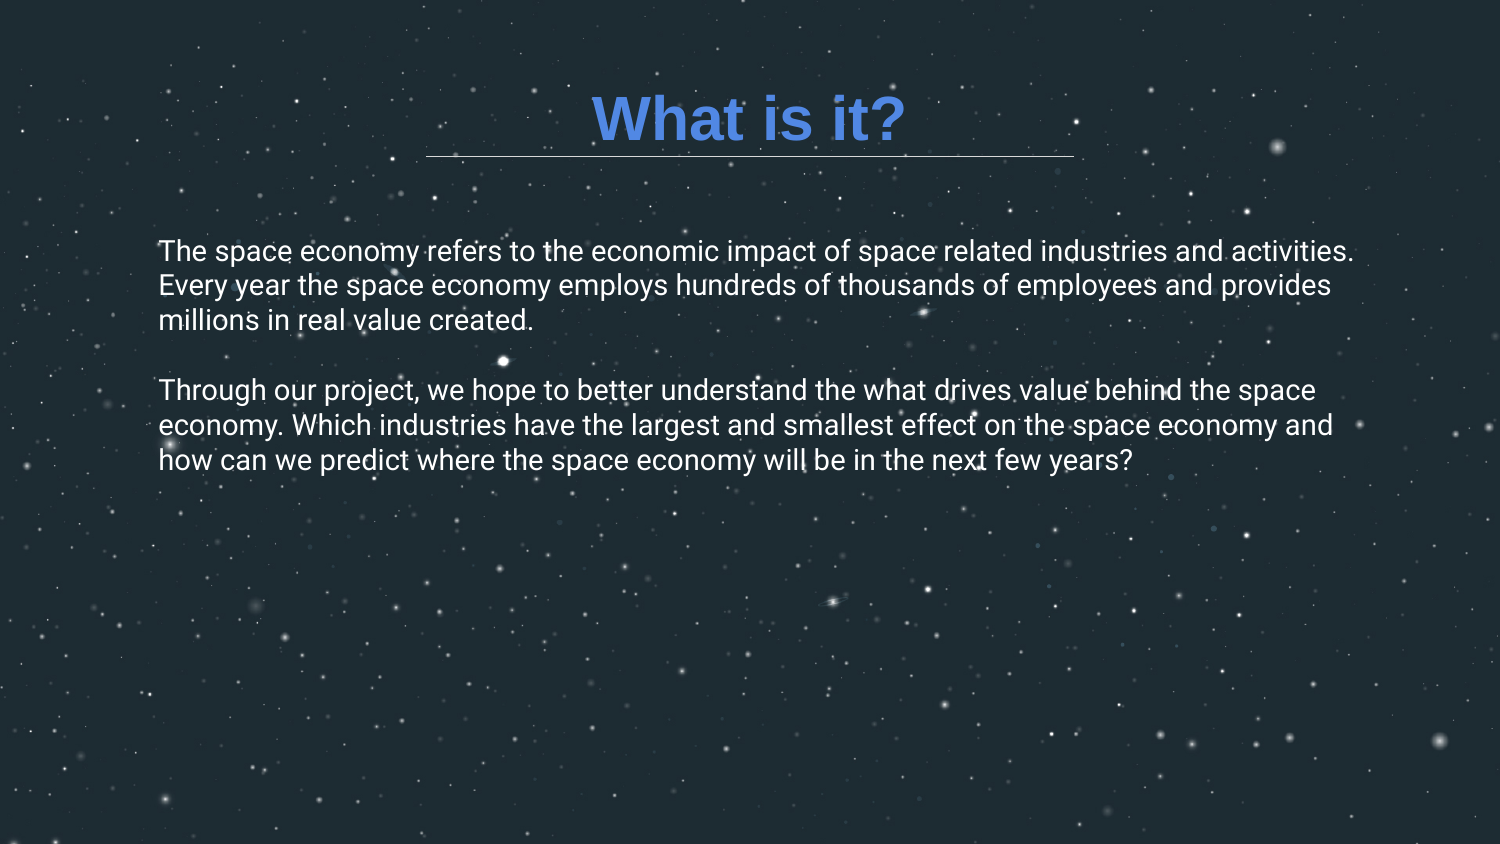

What is it?
The space economy refers to the economic impact of space related industries and activities.
Every year the space economy employs hundreds of thousands of employees and provides millions in real value created.

Through our project, we hope to better understand the what drives value behind the space economy. Which industries have the largest and smallest effect on the space economy and how can we predict where the space economy will be in the next few years?